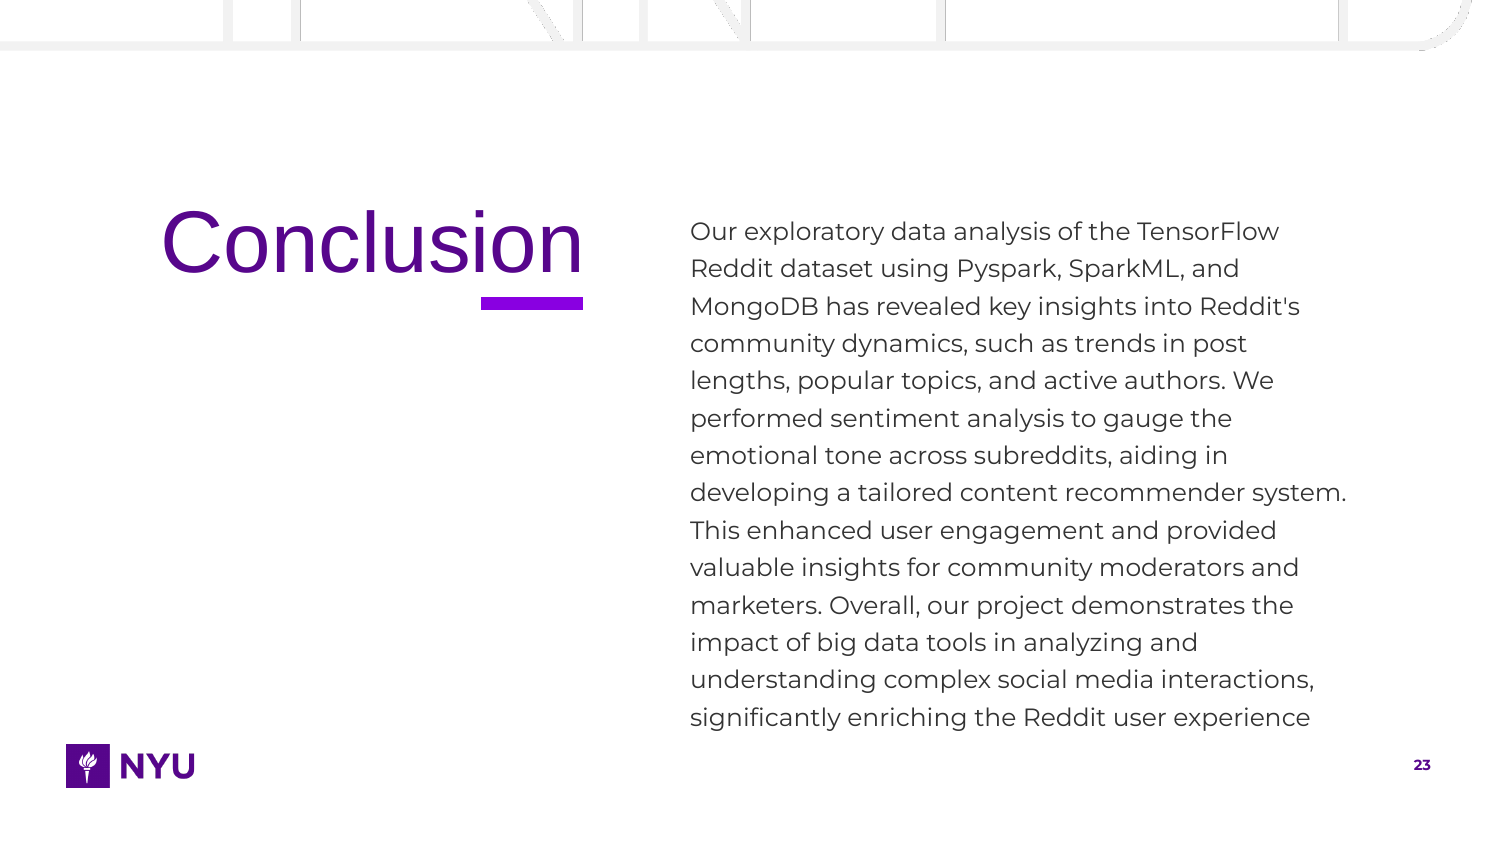

# Conclusion
Our exploratory data analysis of the TensorFlow Reddit dataset using Pyspark, SparkML, and MongoDB has revealed key insights into Reddit's community dynamics, such as trends in post lengths, popular topics, and active authors. We performed sentiment analysis to gauge the emotional tone across subreddits, aiding in developing a tailored content recommender system. This enhanced user engagement and provided valuable insights for community moderators and marketers. Overall, our project demonstrates the impact of big data tools in analyzing and understanding complex social media interactions, significantly enriching the Reddit user experience